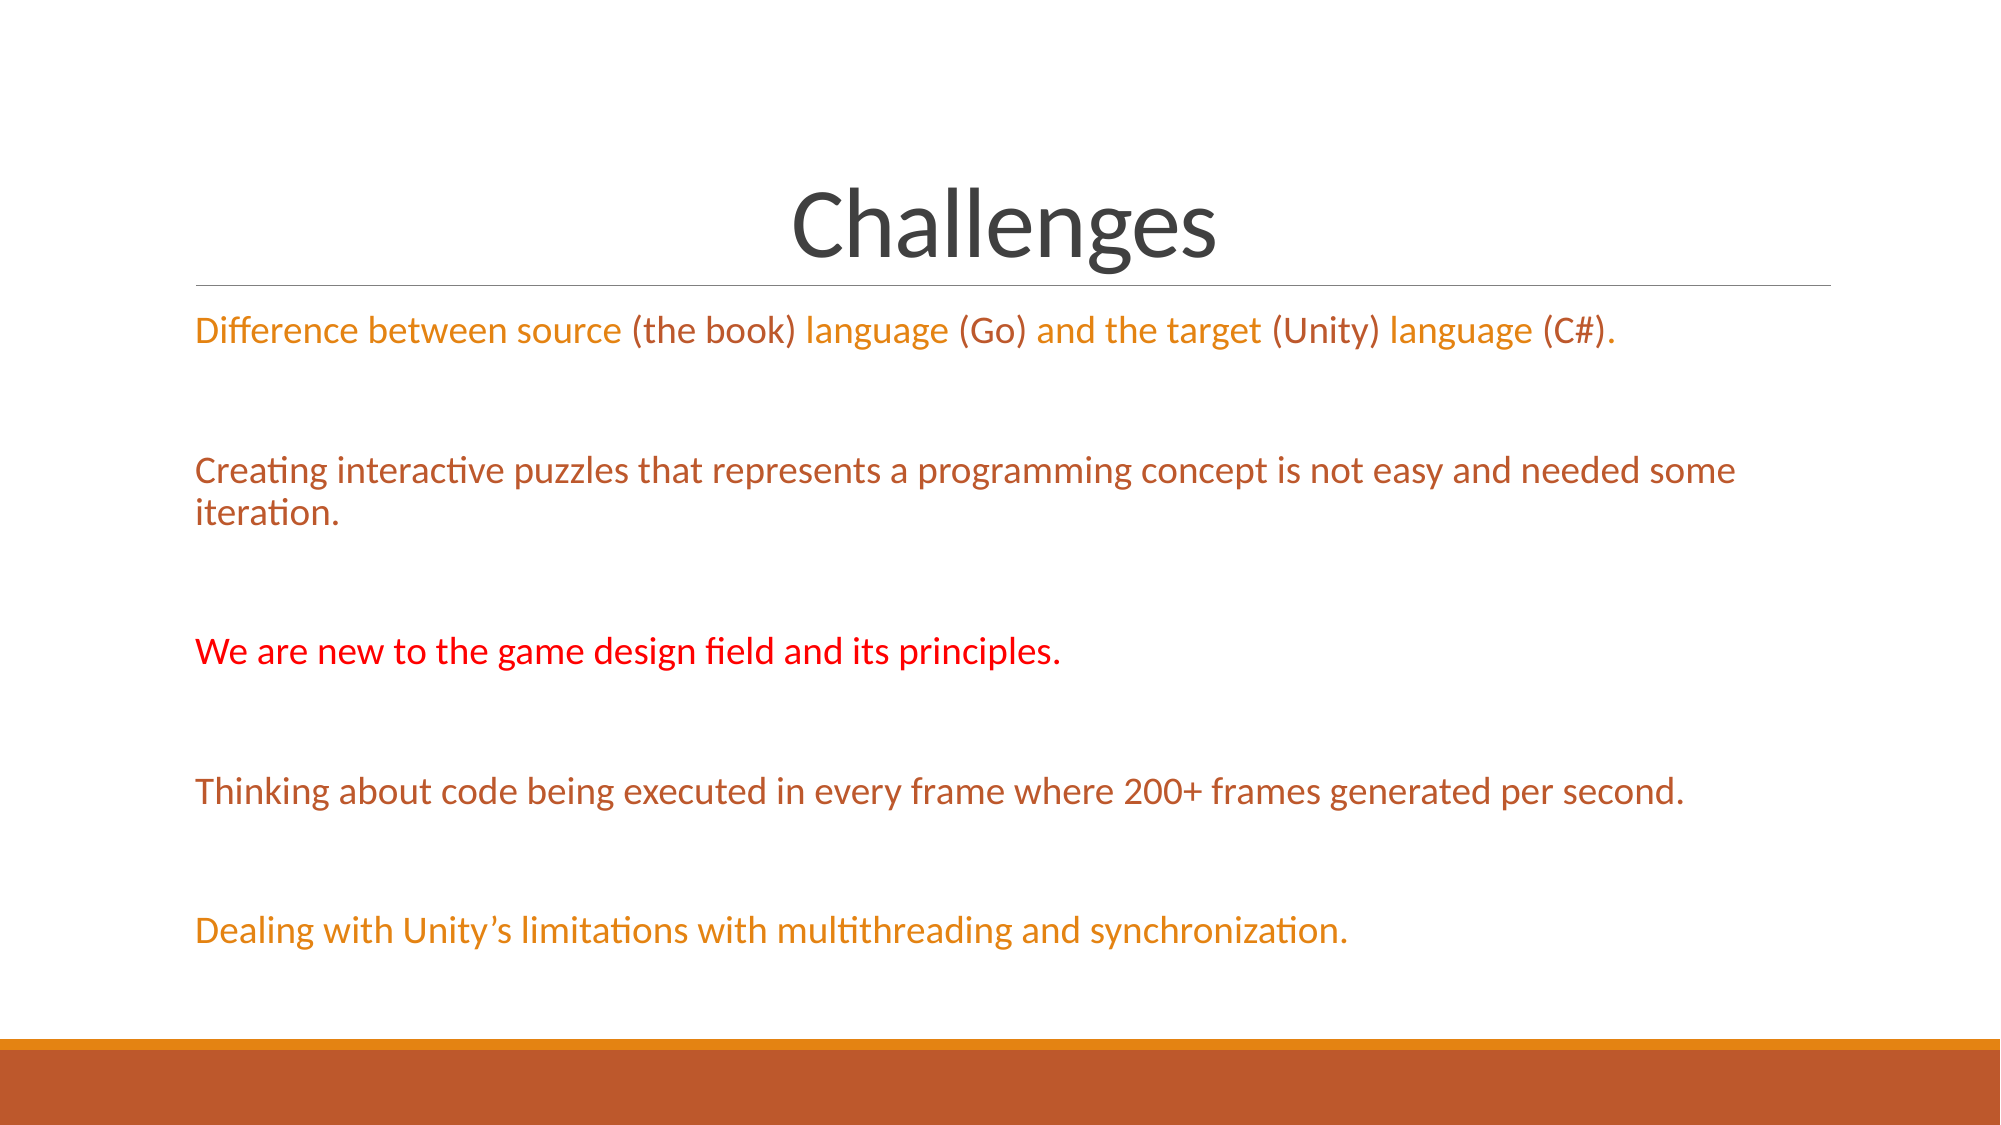

# Challenges
Difference between source (the book) language (Go) and the target (Unity) language (C#).

Creating interactive puzzles that represents a programming concept is not easy and needed some iteration.

We are new to the game design field and its principles.

Thinking about code being executed in every frame where 200+ frames generated per second.

Dealing with Unity’s limitations with multithreading and synchronization.